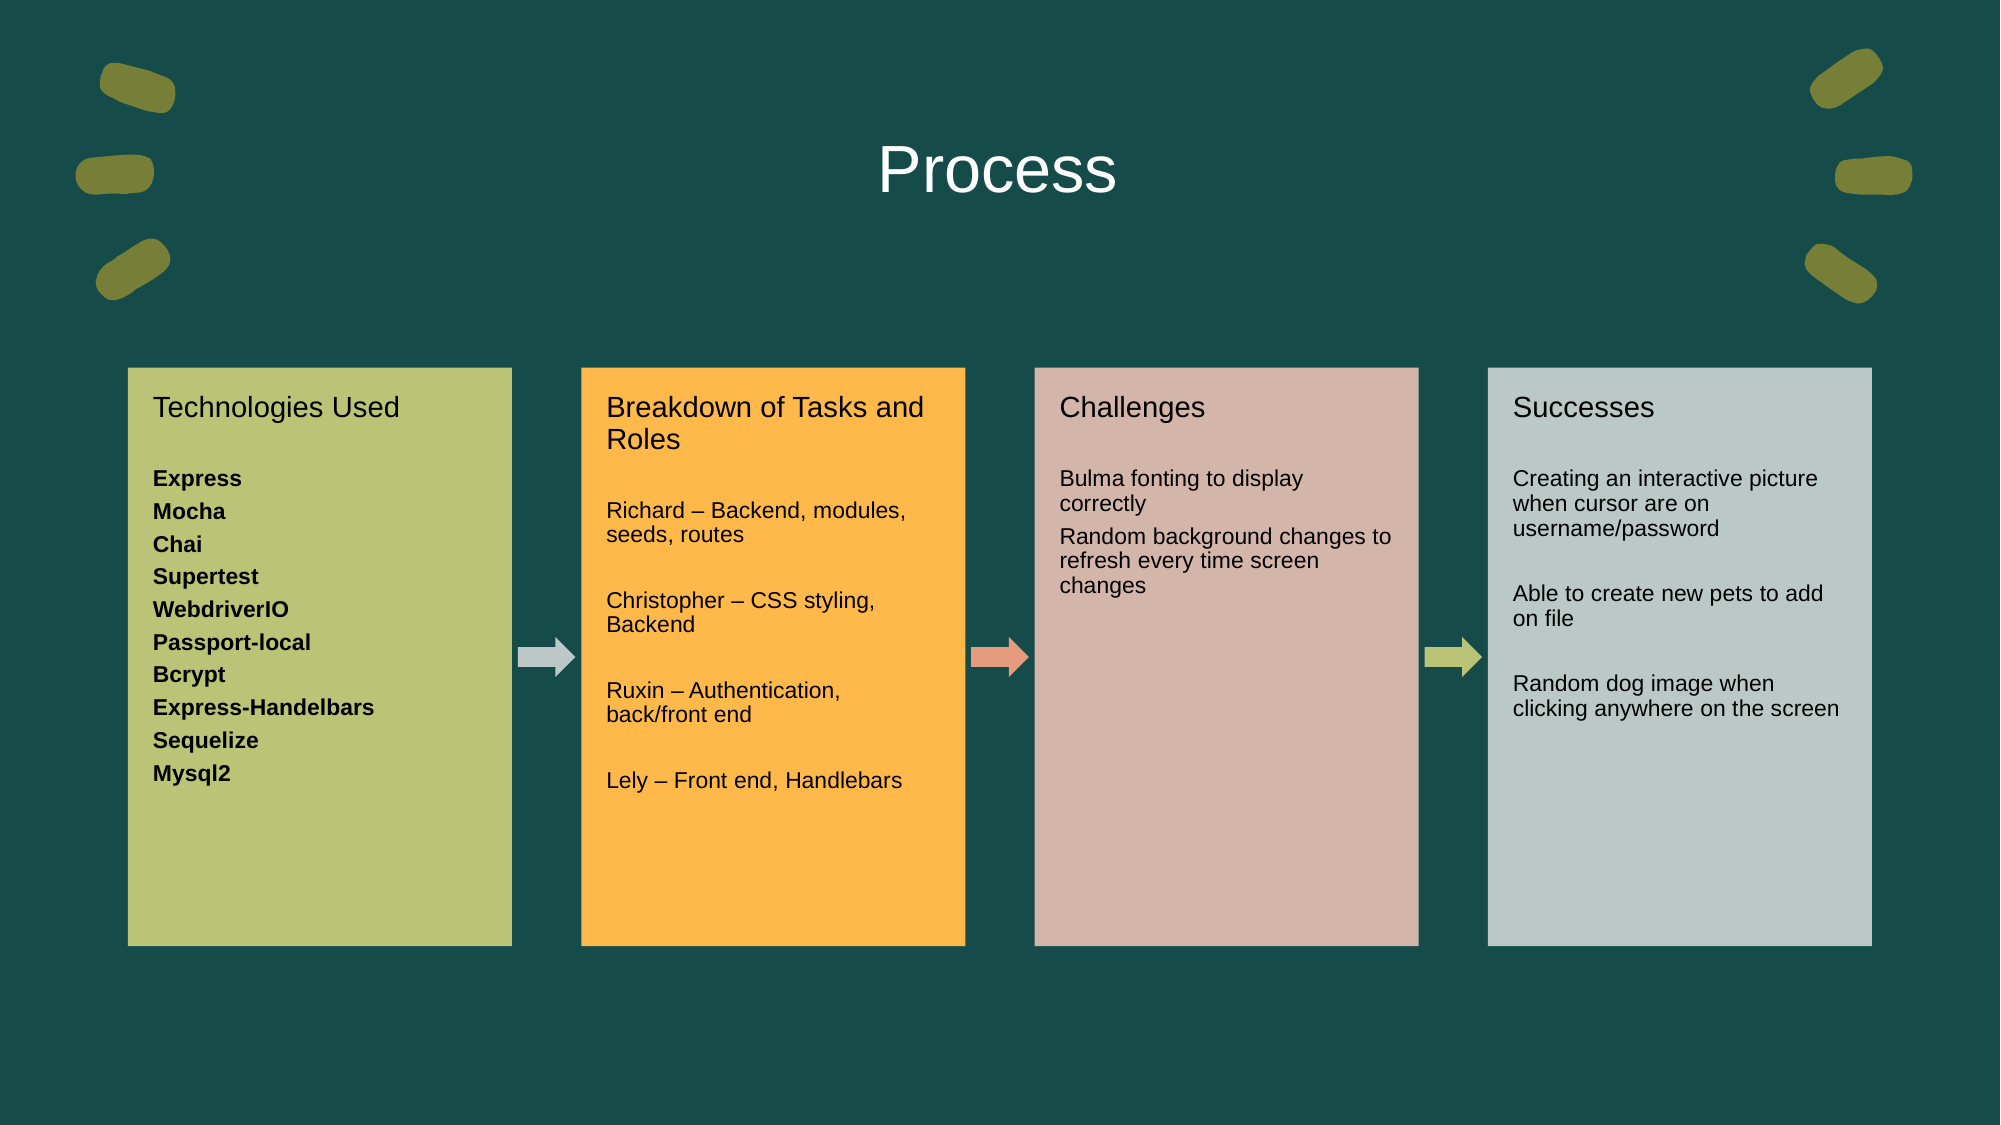

# Process
Technologies Used

Express
Mocha
Chai
Supertest
WebdriverIO
Passport-local
Bcrypt
Express-Handelbars
Sequelize
Mysql2

Breakdown of Tasks and Roles

Richard – Backend, modules, seeds, routes

Christopher – CSS styling, Backend

Ruxin – Authentication, back/front end

Lely – Front end, Handlebars
Challenges

Bulma fonting to display correctly
Random background changes to refresh every time screen changes
Successes

Creating an interactive picture when cursor are on username/password

Able to create new pets to add on file

Random dog image when clicking anywhere on the screen